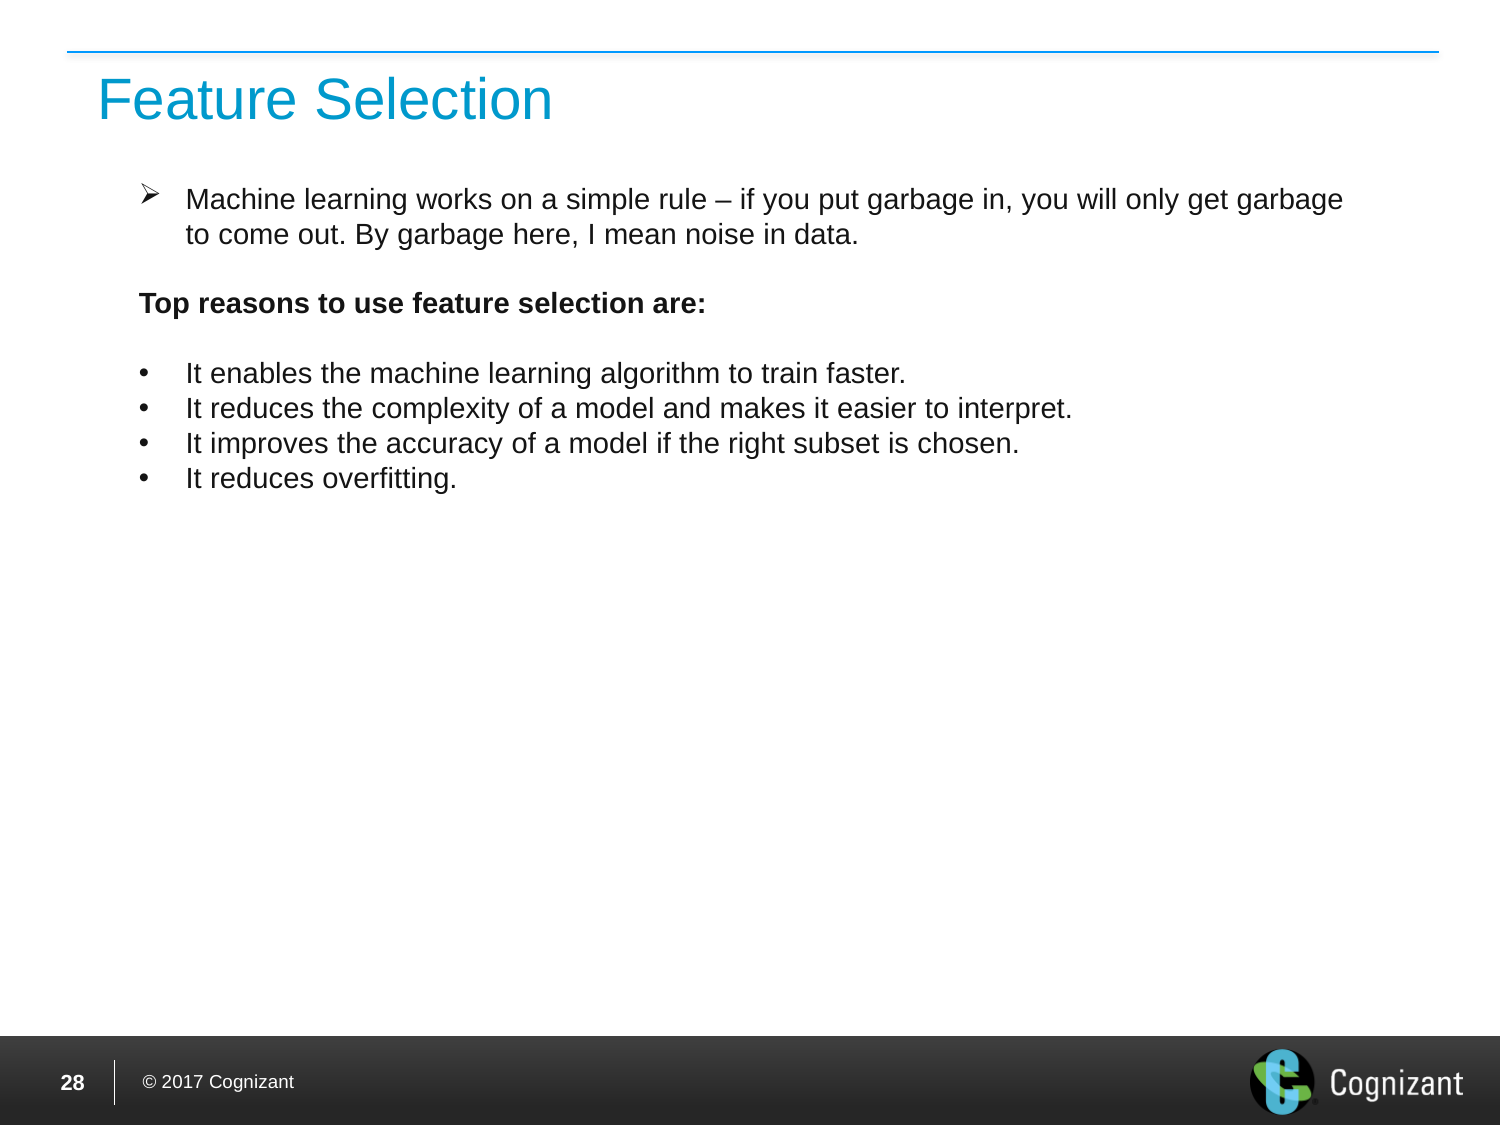

# Feature Selection
Machine learning works on a simple rule – if you put garbage in, you will only get garbage to come out. By garbage here, I mean noise in data.

Top reasons to use feature selection are:

It enables the machine learning algorithm to train faster.
It reduces the complexity of a model and makes it easier to interpret.
It improves the accuracy of a model if the right subset is chosen.
It reduces overfitting.

28